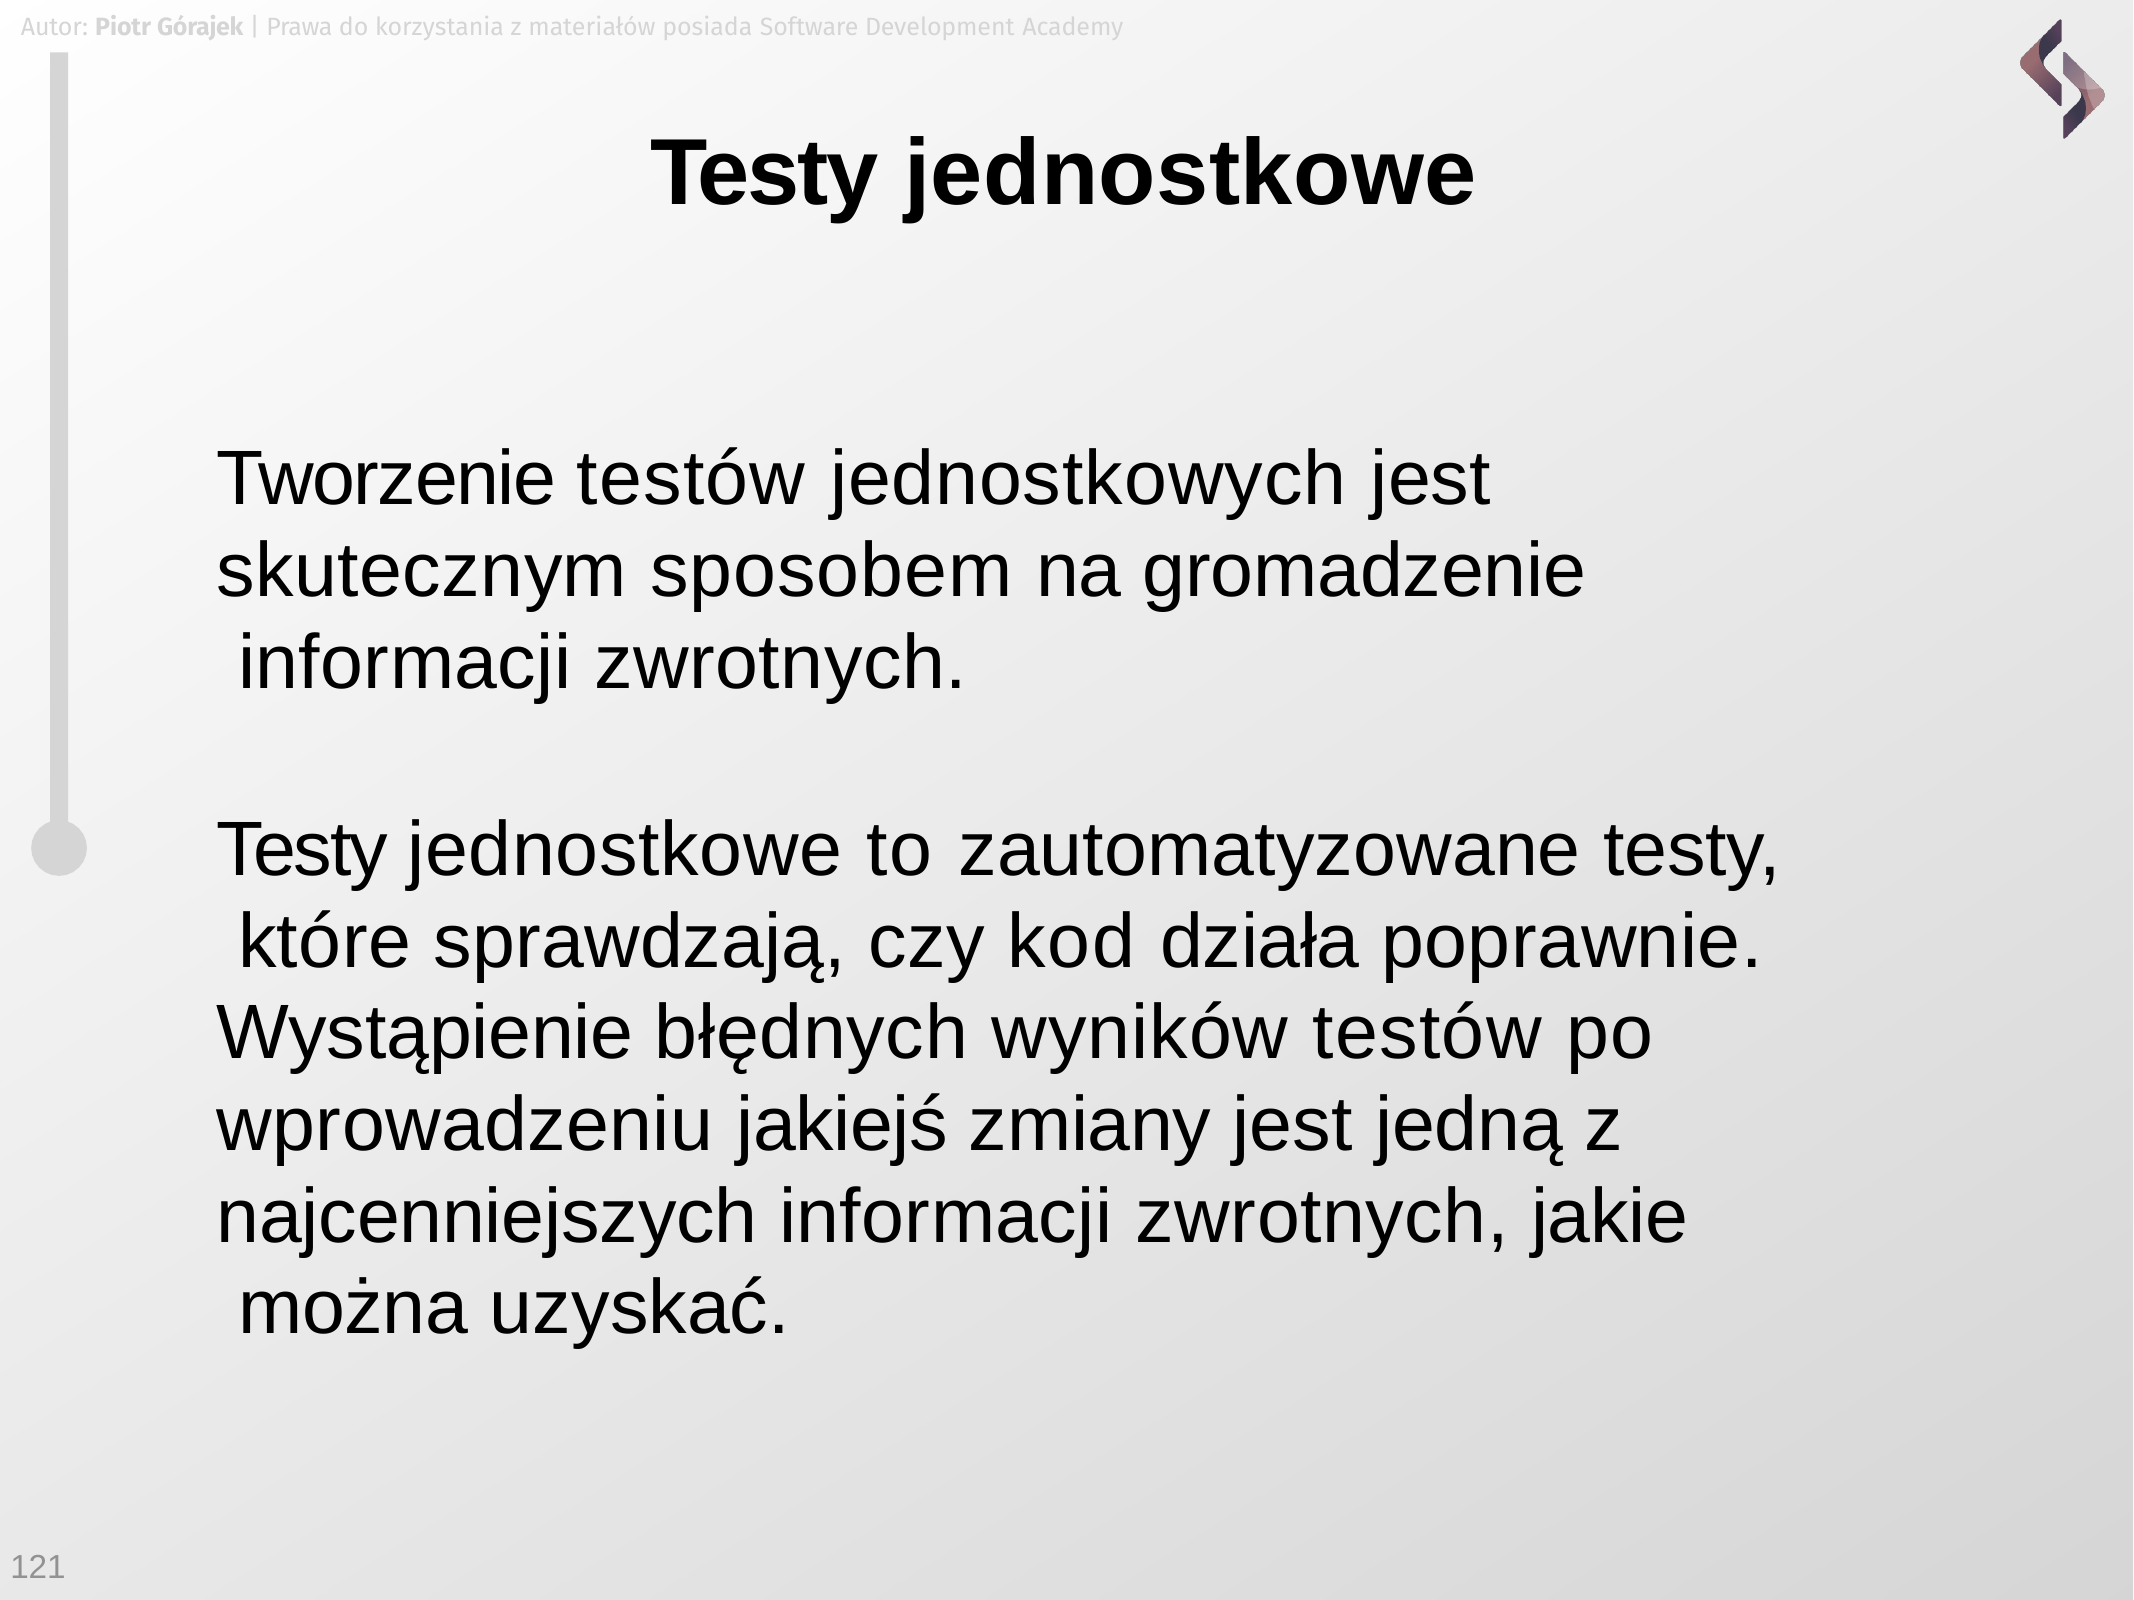

Autor: Piotr Górajek | Prawa do korzystania z materiałów posiada Software Development Academy

# Testy jednostkowe
Tworzenie testów jednostkowych jest  skutecznym sposobem na gromadzenie  informacji zwrotnych.

Testy jednostkowe to zautomatyzowane testy,  które sprawdzają, czy kod działa poprawnie.
Wystąpienie błędnych wyników testów po  wprowadzeniu jakiejś zmiany jest jedną z  najcenniejszych informacji zwrotnych, jakie  można uzyskać.

121